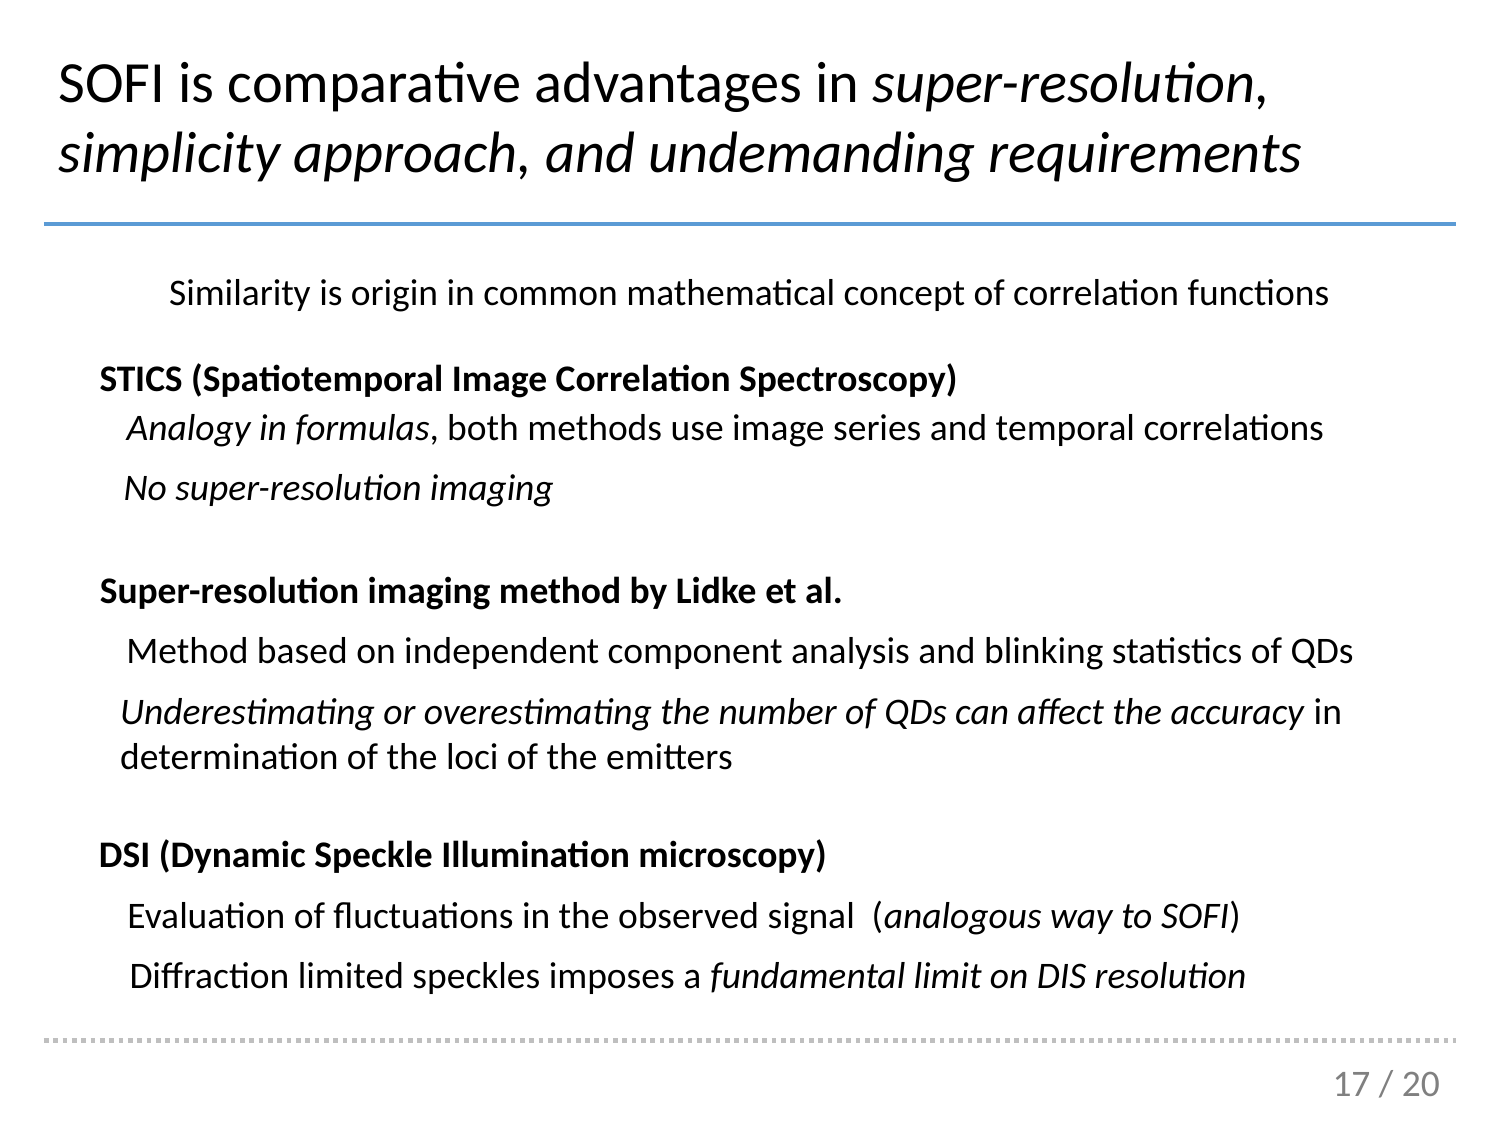

SOFI is comparative advantages in super-resolution, simplicity approach, and undemanding requirements
Similarity is origin in common mathematical concept of correlation functions
STICS (Spatiotemporal Image Correlation Spectroscopy)
Analogy in formulas, both methods use image series and temporal correlations
No super-resolution imaging
Super-resolution imaging method by Lidke et al.
Method based on independent component analysis and blinking statistics of QDs
Underestimating or overestimating the number of QDs can affect the accuracy in determination of the loci of the emitters
DSI (Dynamic Speckle Illumination microscopy)
Evaluation of fluctuations in the observed signal  (analogous way to SOFI)
Diffraction limited speckles imposes a fundamental limit on DIS resolution
17 / 20